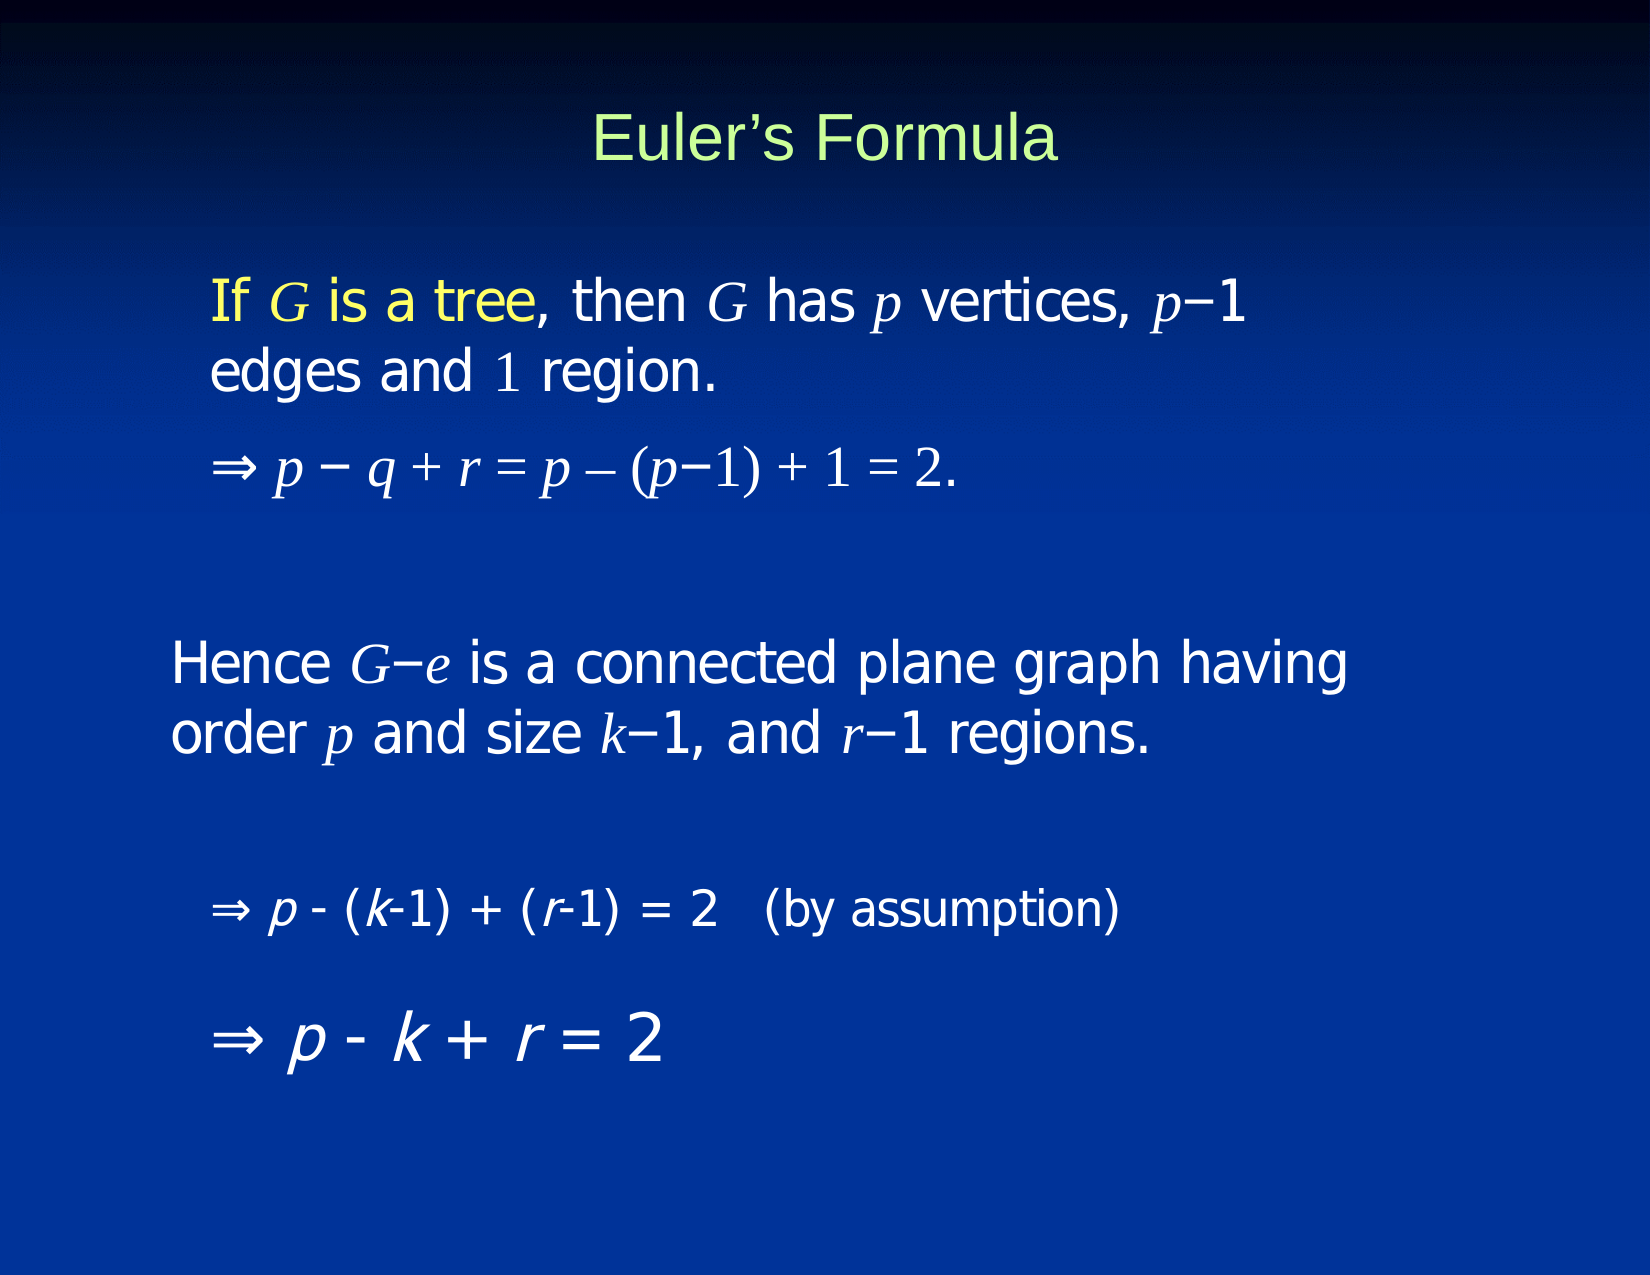

# Euler’s Formula
If G is a tree, then G has p vertices, p−1 edges and 1 region.
⇒ p − q + r = p – (p−1) + 1 = 2.
Hence G−e is a connected plane graph having
order p and size k−1, and r−1 regions.
⇒ p - (k-1) + (r-1) = 2   (by assumption)
⇒ p - k + r = 2